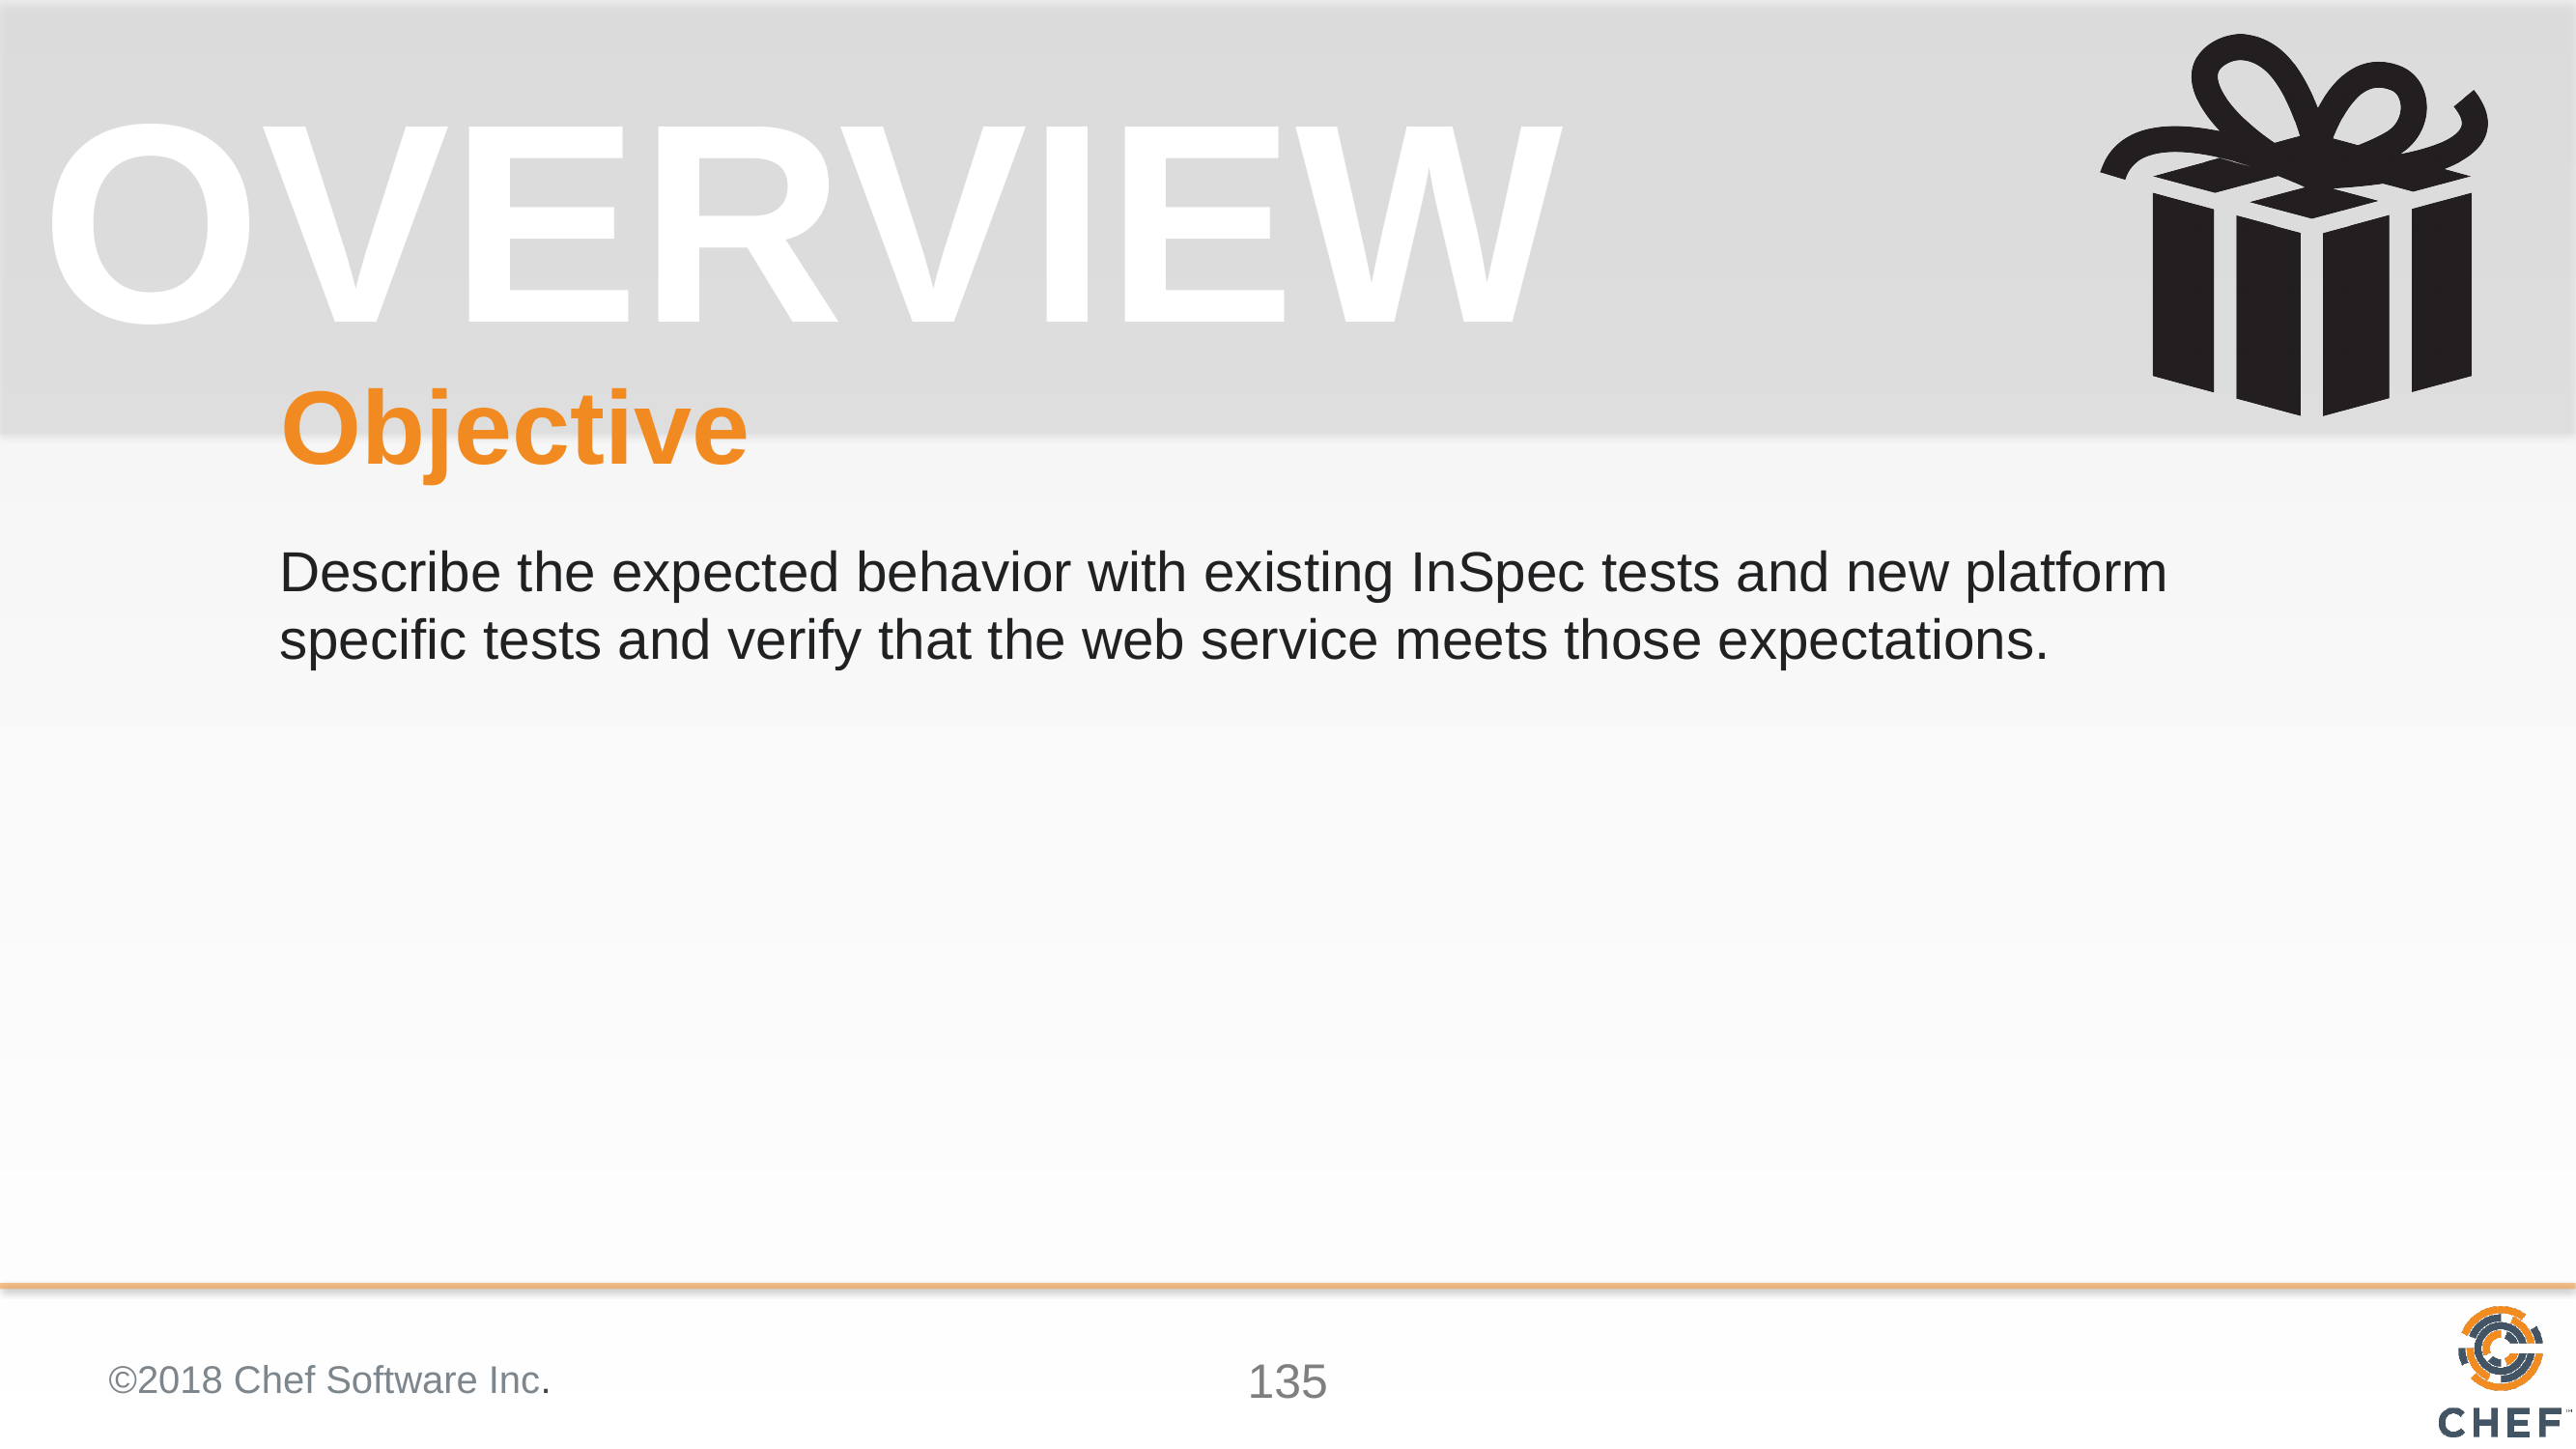

# Objective
Describe the expected behavior with existing InSpec tests and new platform specific tests and verify that the web service meets those expectations.